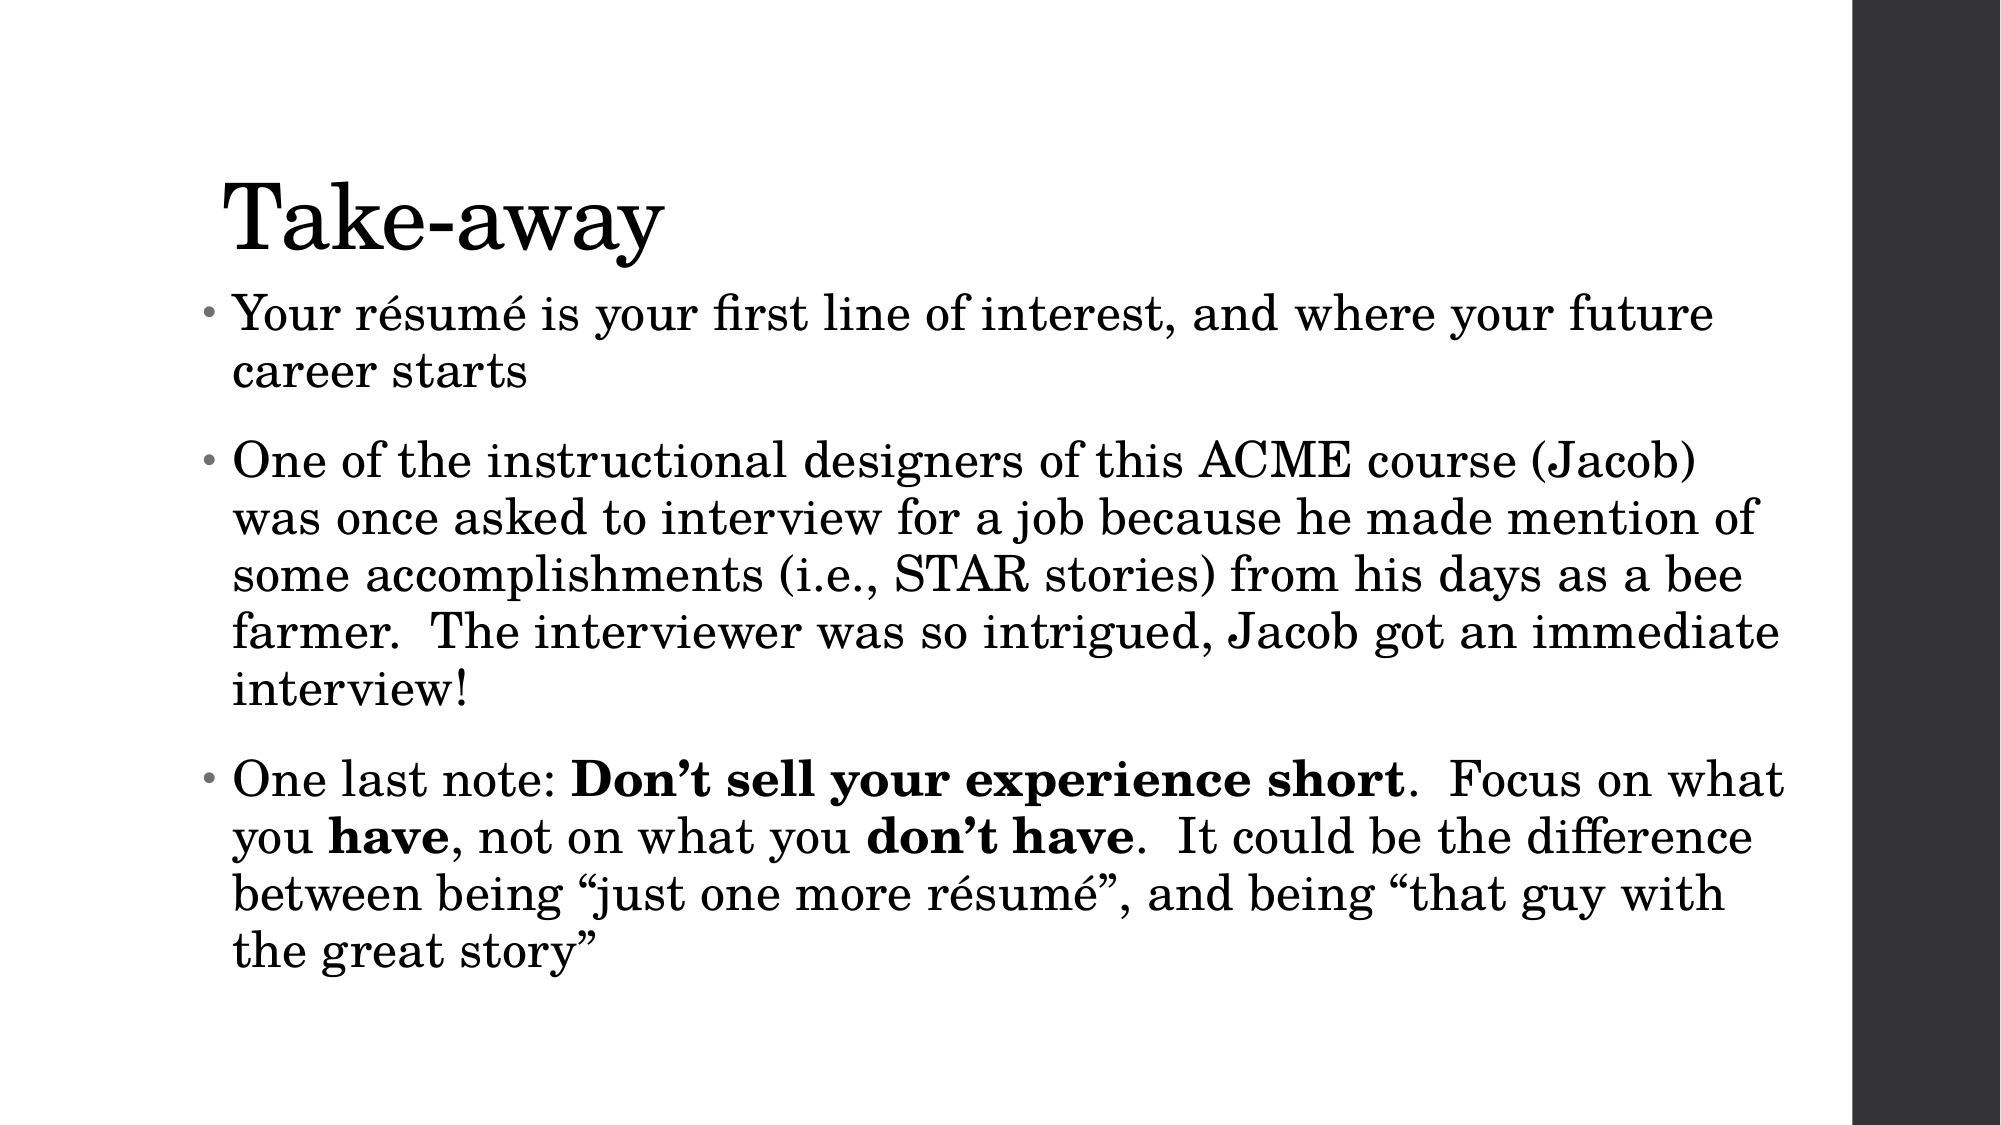

# Take-away
Your résumé is your first line of interest, and where your future career starts
One of the instructional designers of this ACME course (Jacob) was once asked to interview for a job because he made mention of some accomplishments (i.e., STAR stories) from his days as a bee farmer.  The interviewer was so intrigued, Jacob got an immediate interview!
One last note: Don’t sell your experience short.  Focus on what you have, not on what you don’t have.  It could be the difference between being “just one more résumé”, and being “that guy with the great story”